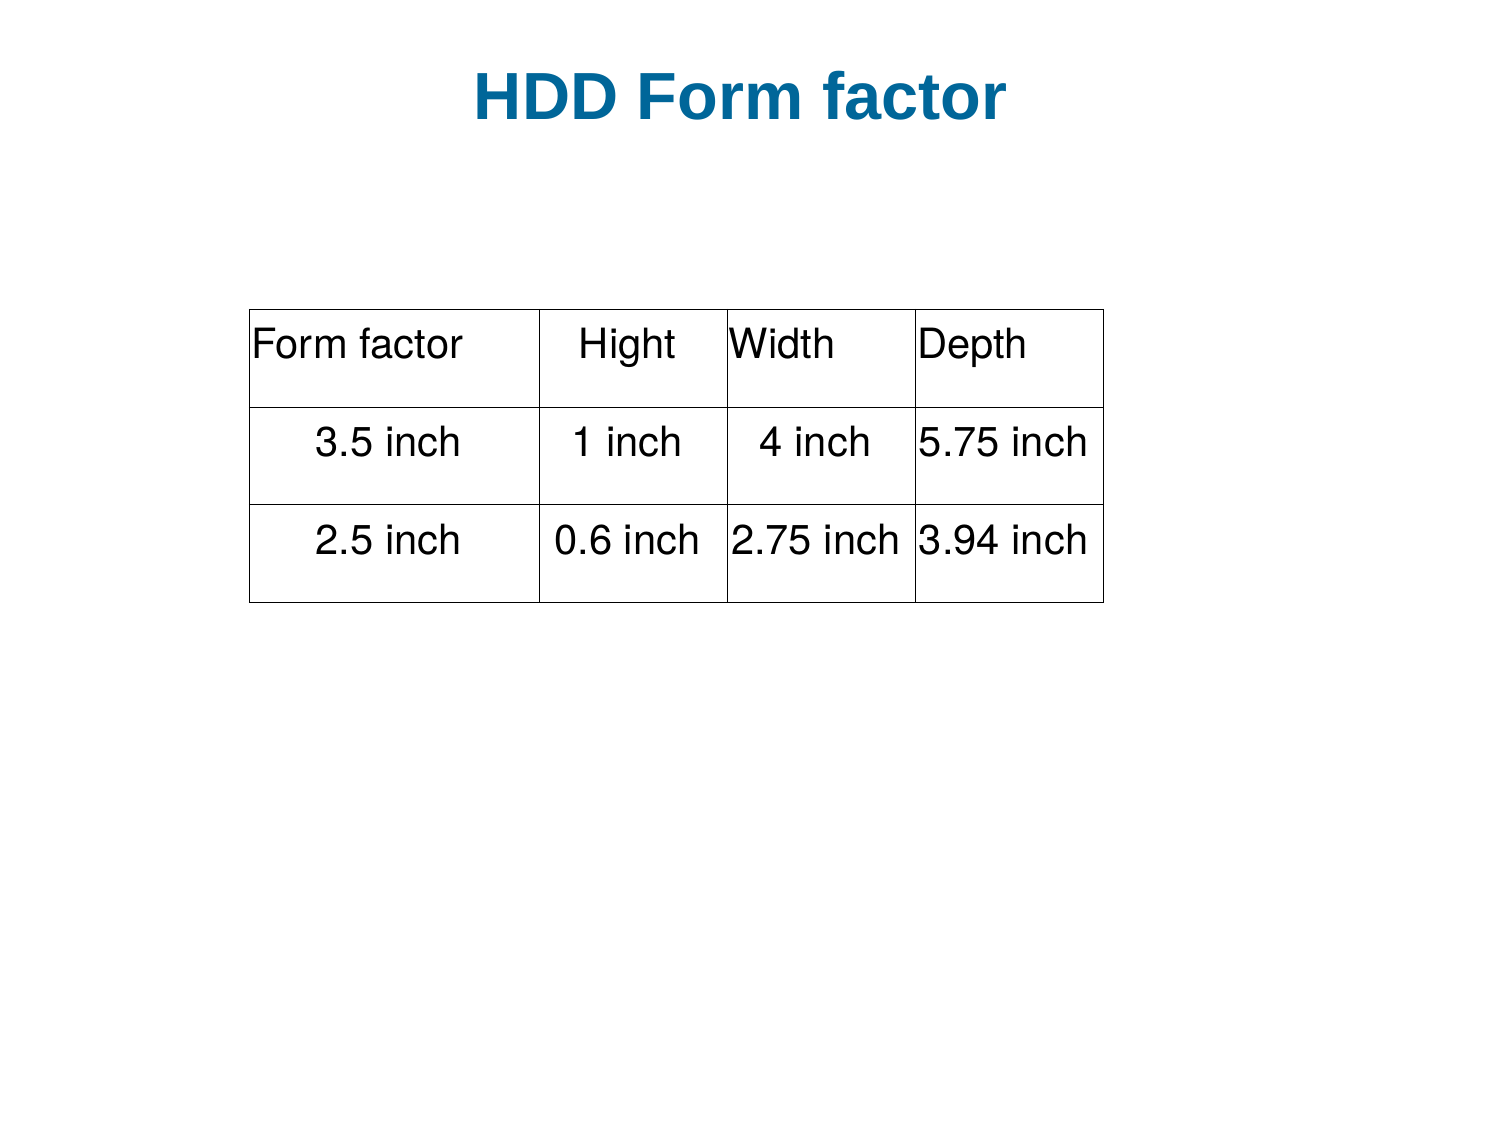

# HDD Form factor
| Form factor | Hight | Width | Depth |
| --- | --- | --- | --- |
| 3.5 inch | 1 inch | 4 inch | 5.75 inch |
| 2.5 inch | 0.6 inch | 2.75 inch | 3.94 inch |